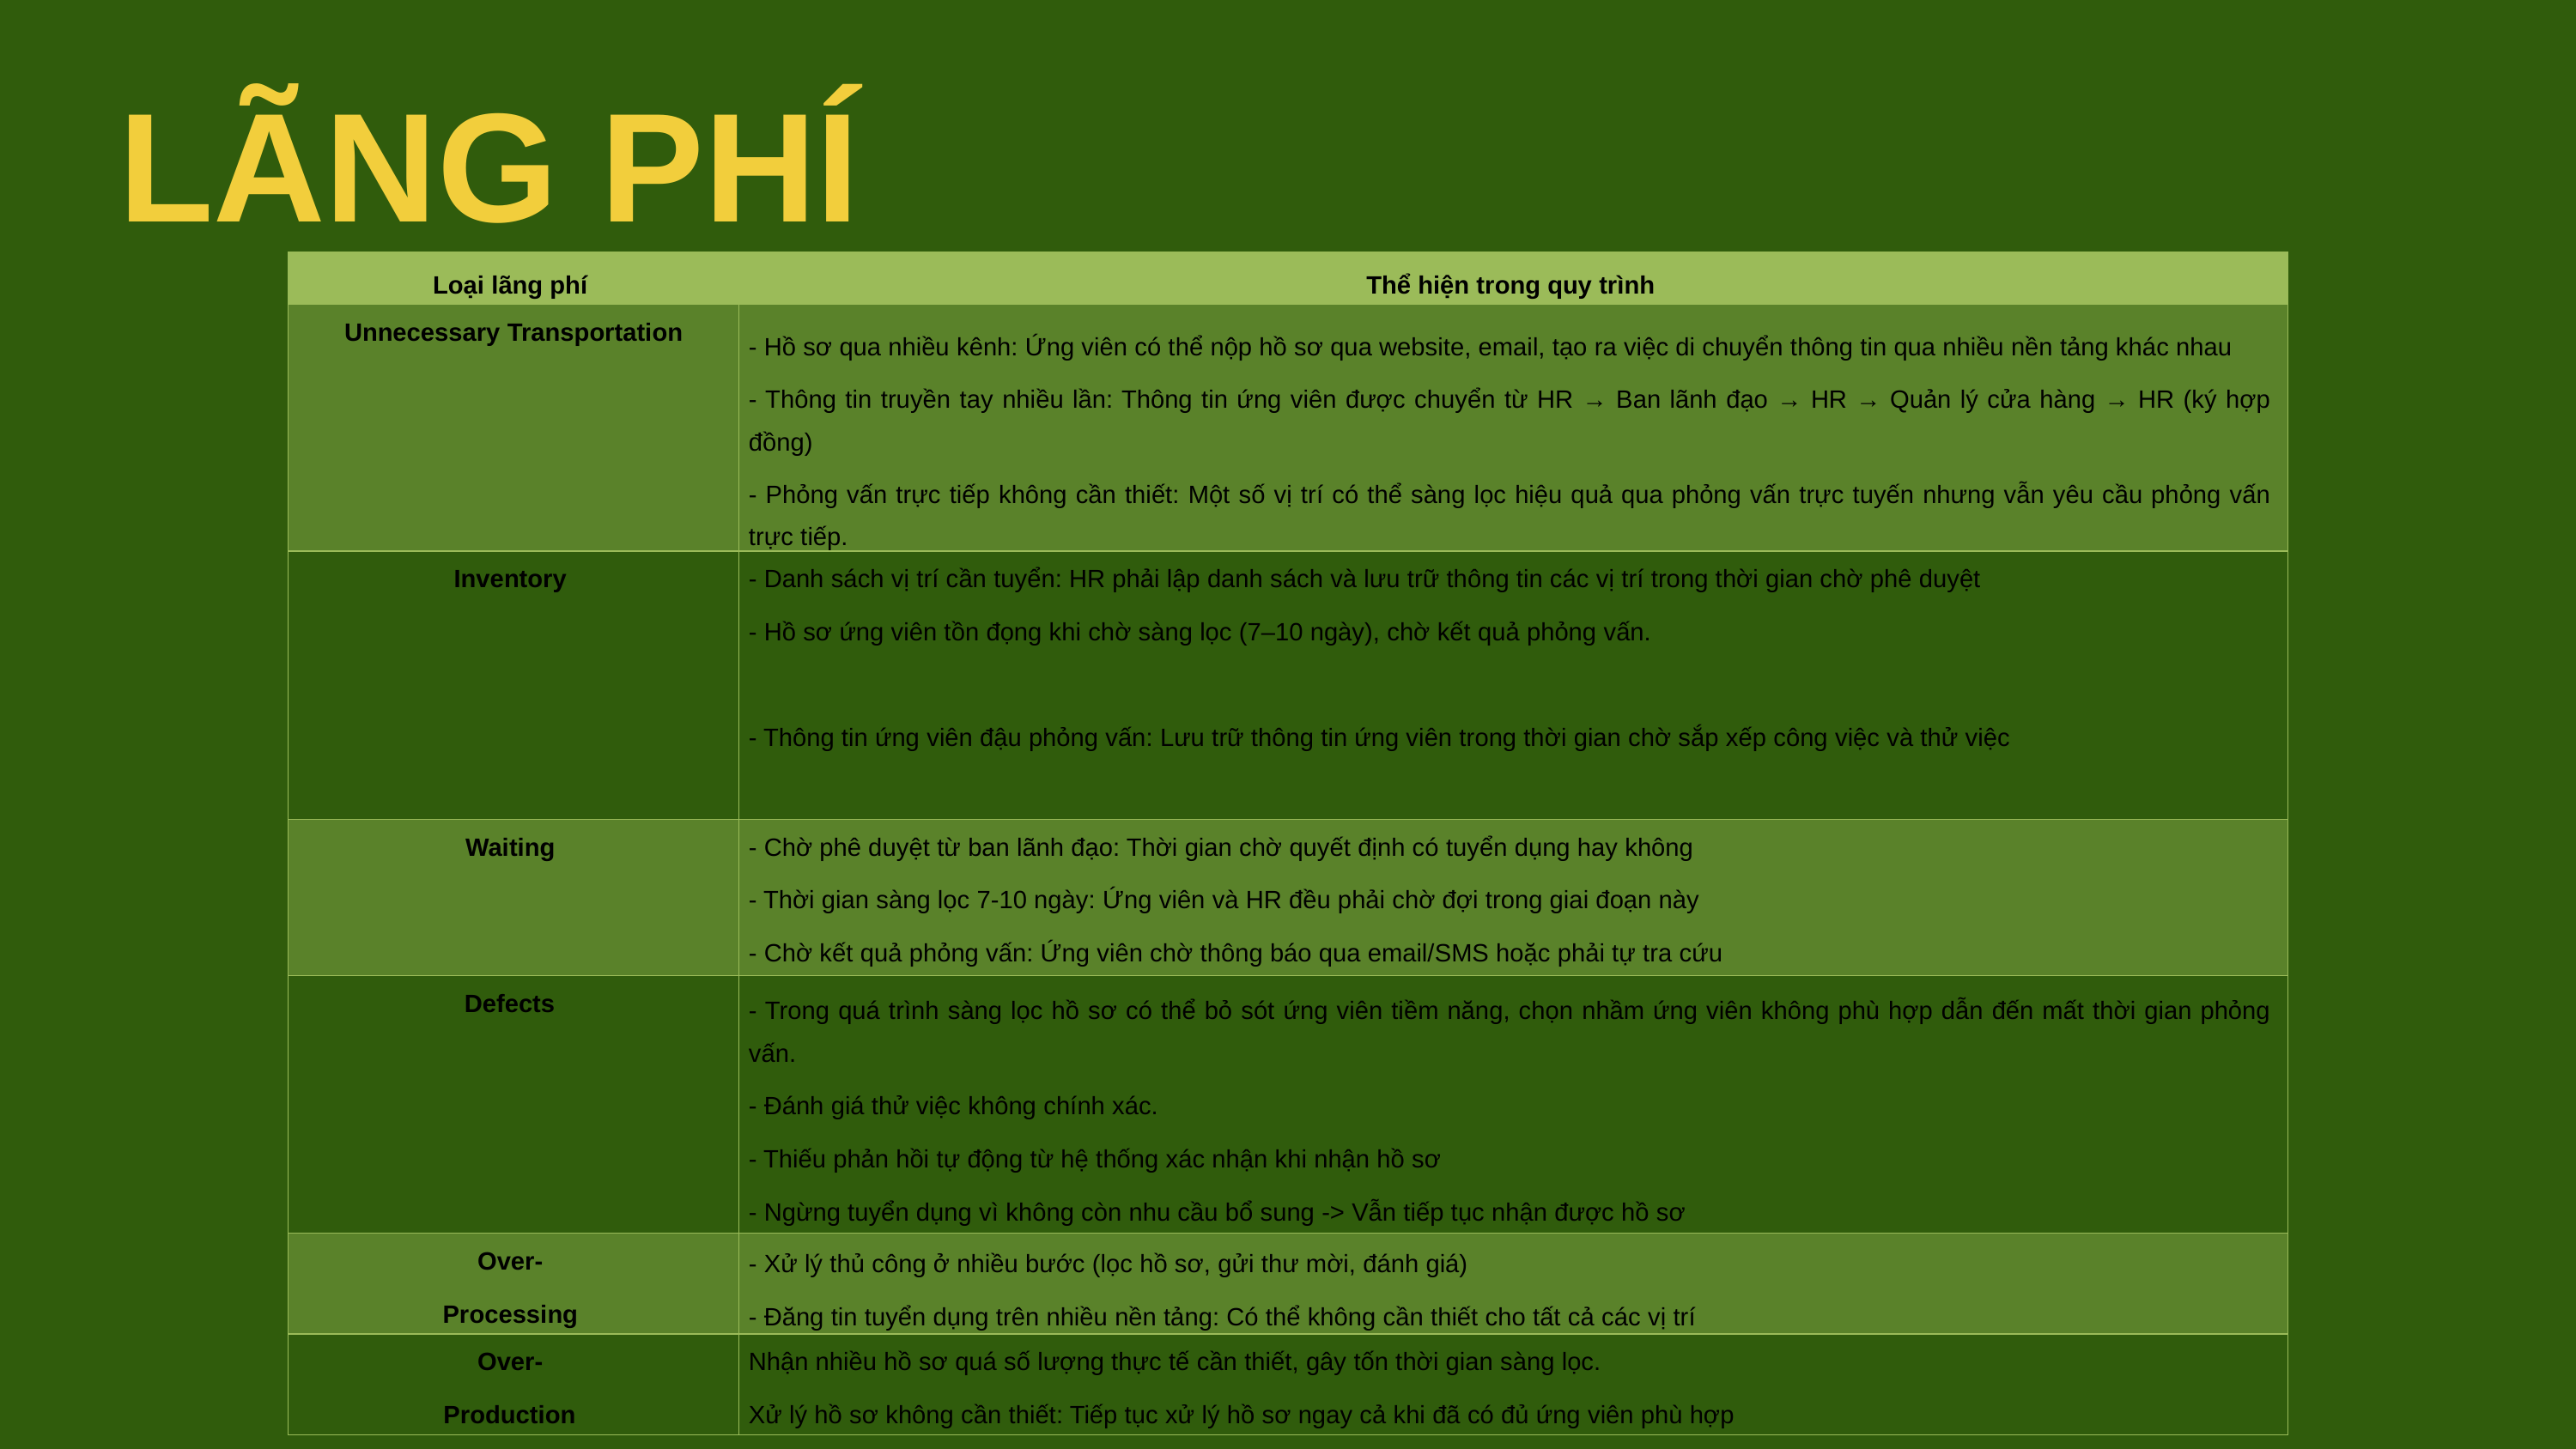

LÃNG PHÍ
| Loại lãng phí | Thể hiện trong quy trình |
| --- | --- |
| Unnecessary Transportation | - Hồ sơ qua nhiều kênh: Ứng viên có thể nộp hồ sơ qua website, email, tạo ra việc di chuyển thông tin qua nhiều nền tảng khác nhau  - Thông tin truyền tay nhiều lần: Thông tin ứng viên được chuyển từ HR → Ban lãnh đạo → HR → Quản lý cửa hàng → HR (ký hợp đồng)  - Phỏng vấn trực tiếp không cần thiết: Một số vị trí có thể sàng lọc hiệu quả qua phỏng vấn trực tuyến nhưng vẫn yêu cầu phỏng vấn trực tiếp. |
| Inventory | - Danh sách vị trí cần tuyển: HR phải lập danh sách và lưu trữ thông tin các vị trí trong thời gian chờ phê duyệt  - Hồ sơ ứng viên tồn đọng khi chờ sàng lọc (7–10 ngày), chờ kết quả phỏng vấn.     - Thông tin ứng viên đậu phỏng vấn: Lưu trữ thông tin ứng viên trong thời gian chờ sắp xếp công việc và thử việc |
| Waiting | - Chờ phê duyệt từ ban lãnh đạo: Thời gian chờ quyết định có tuyển dụng hay không  - Thời gian sàng lọc 7-10 ngày: Ứng viên và HR đều phải chờ đợi trong giai đoạn này  - Chờ kết quả phỏng vấn: Ứng viên chờ thông báo qua email/SMS hoặc phải tự tra cứu |
| Defects | - Trong quá trình sàng lọc hồ sơ có thể bỏ sót ứng viên tiềm năng, chọn nhầm ứng viên không phù hợp dẫn đến mất thời gian phỏng vấn.   - Đánh giá thử việc không chính xác.   - Thiếu phản hồi tự động từ hệ thống xác nhận khi nhận hồ sơ   - Ngừng tuyển dụng vì không còn nhu cầu bổ sung -> Vẫn tiếp tục nhận được hồ sơ |
| Over- Processing | - Xử lý thủ công ở nhiều bước (lọc hồ sơ, gửi thư mời, đánh giá)  - Đăng tin tuyển dụng trên nhiều nền tảng: Có thể không cần thiết cho tất cả các vị trí |
| Over- Production | Nhận nhiều hồ sơ quá số lượng thực tế cần thiết, gây tốn thời gian sàng lọc.   Xử lý hồ sơ không cần thiết: Tiếp tục xử lý hồ sơ ngay cả khi đã có đủ ứng viên phù hợp |